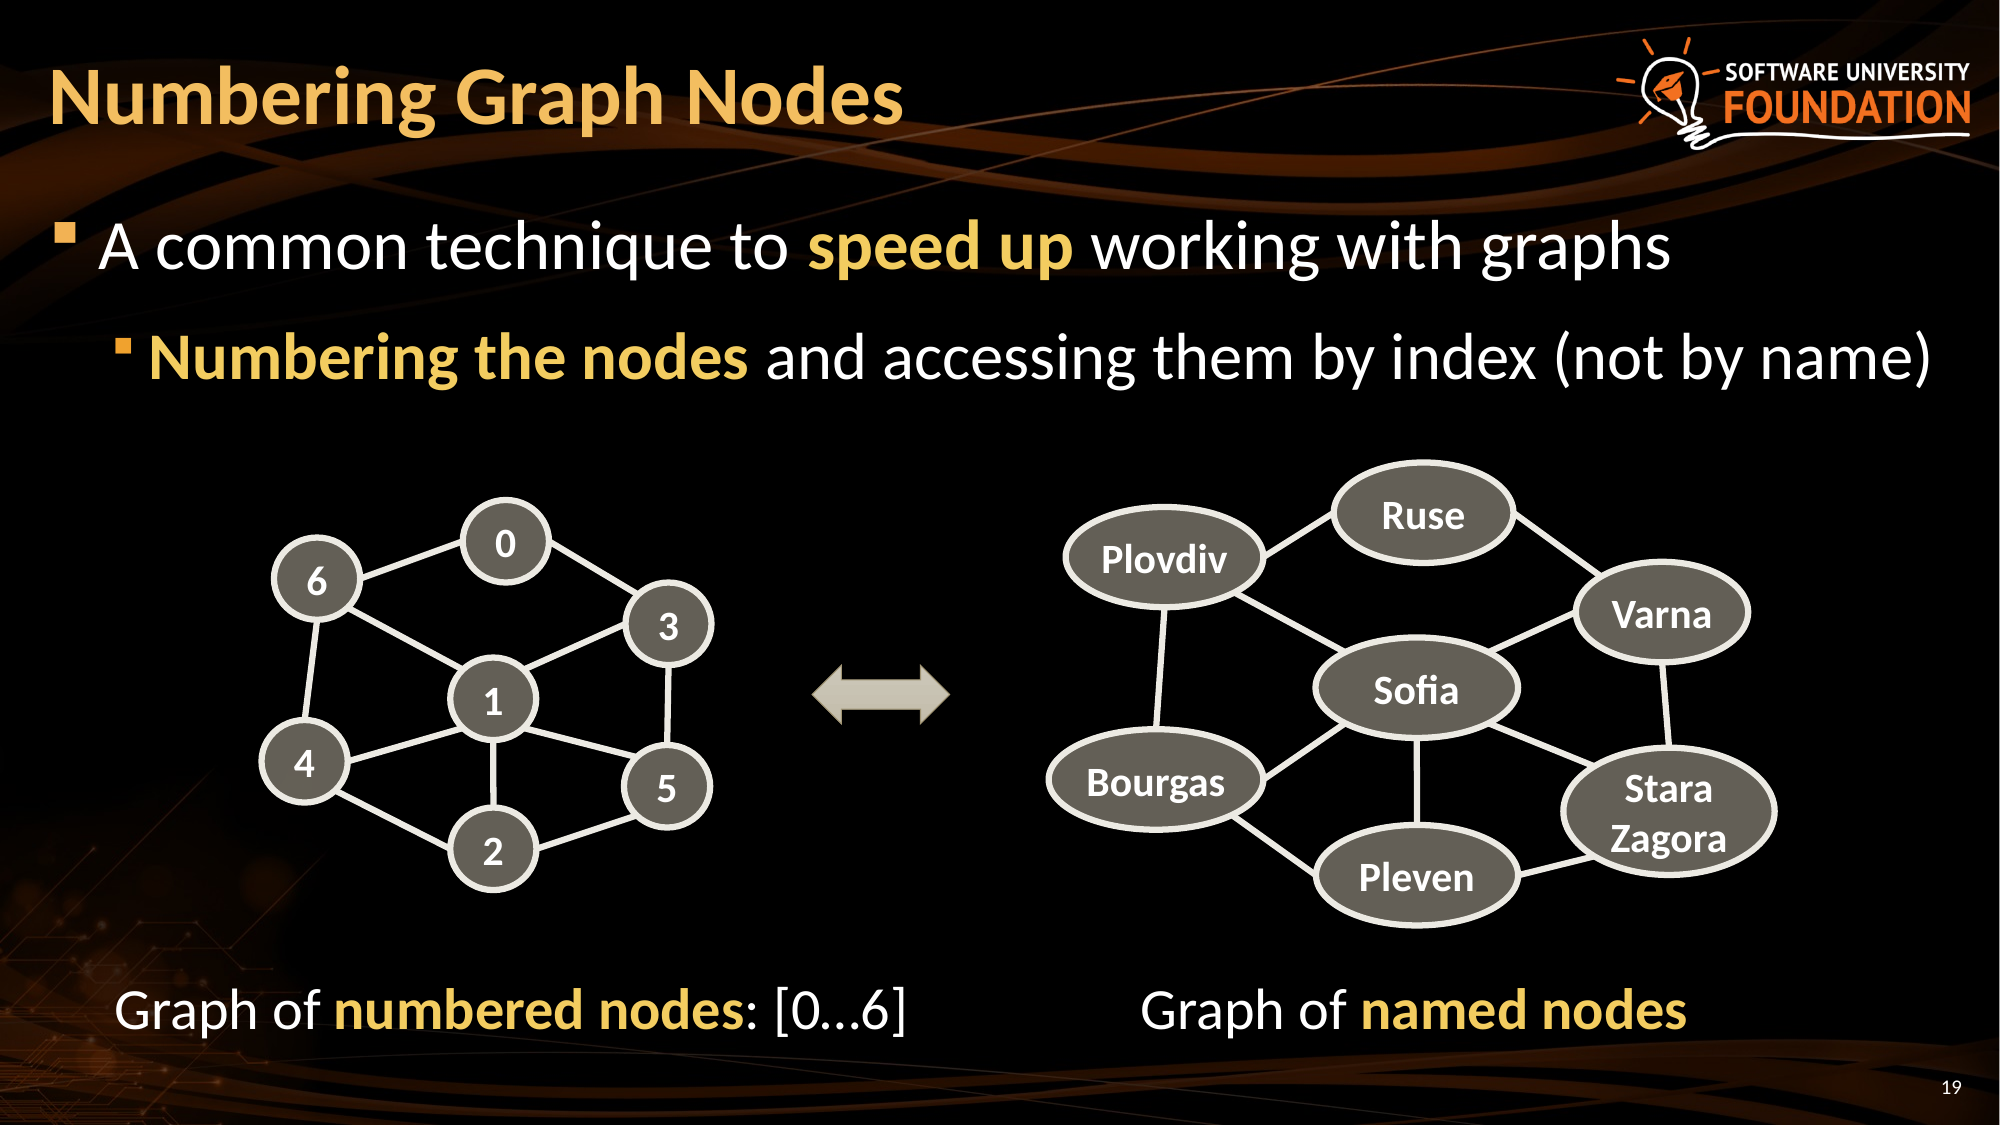

# Numbering Graph Nodes
A common technique to speed up working with graphs
Numbering the nodes and accessing them by index (not by name)

Ruse
Plovdiv
Varna
Sofia
Bourgas
Stara Zagora
Pleven
0
6
3
1
4
5
2

Graph of numbered nodes: [0…6]
Graph of named nodes
19